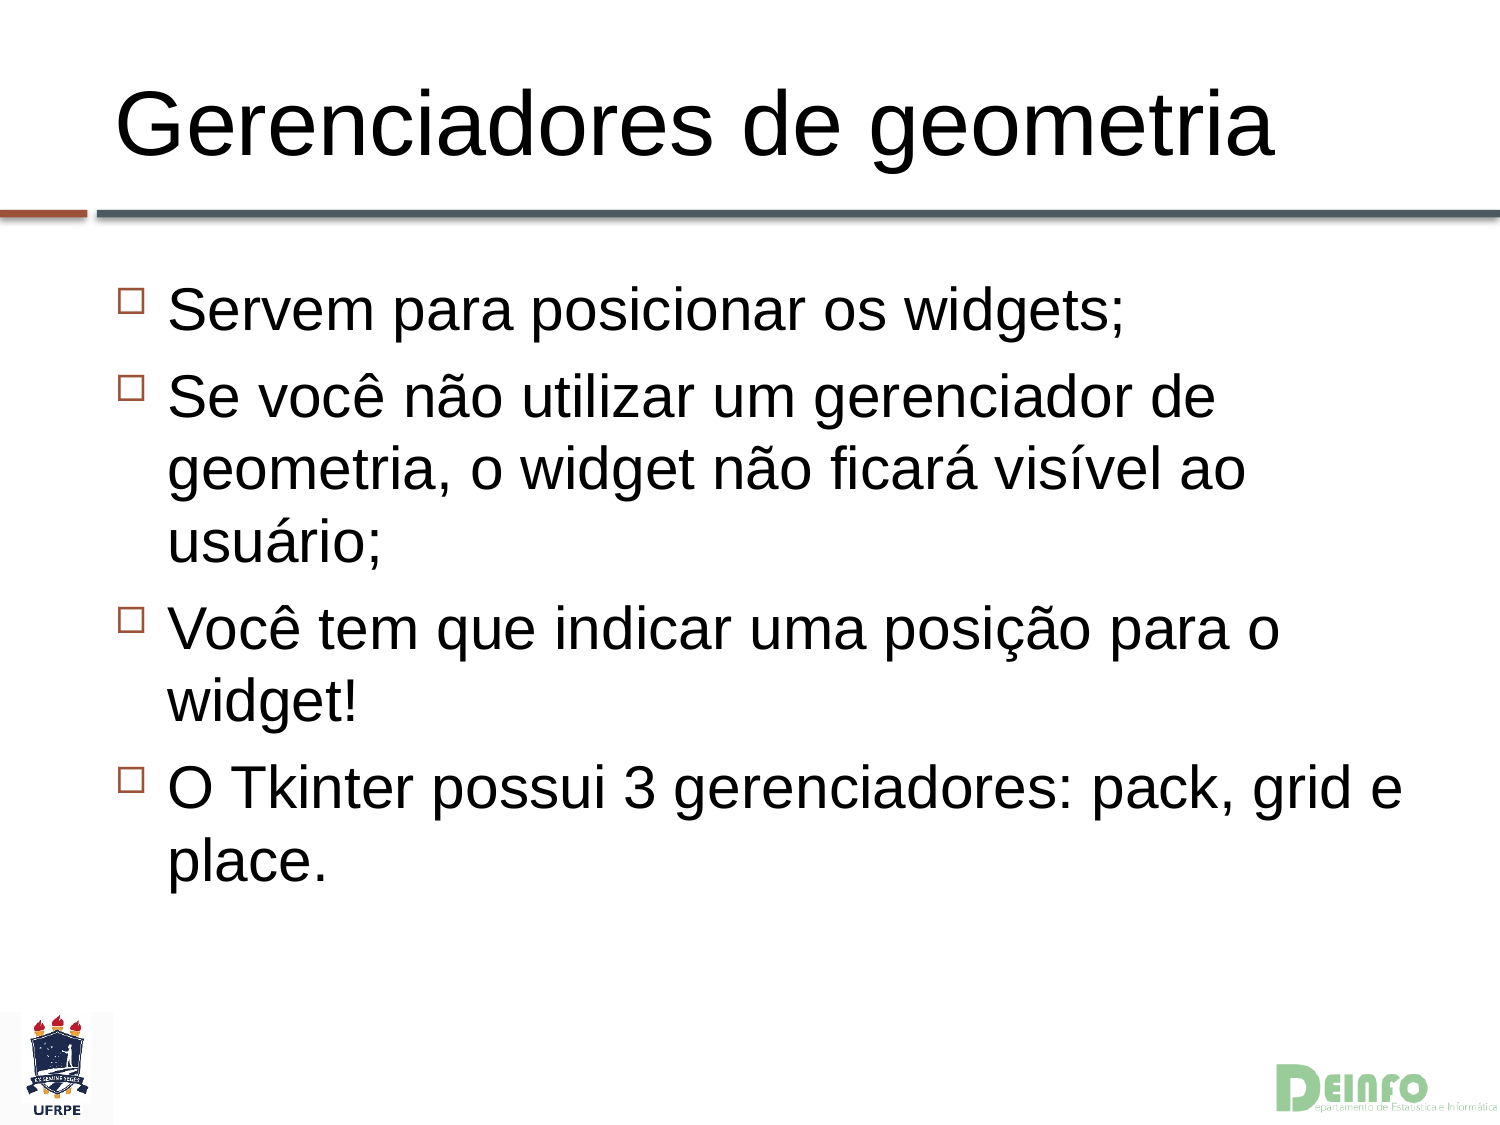

# Gerenciadores de geometria
Servem para posicionar os widgets;
Se você não utilizar um gerenciador de geometria, o widget não ficará visível ao usuário;
Você tem que indicar uma posição para o widget!
O Tkinter possui 3 gerenciadores: pack, grid e place.